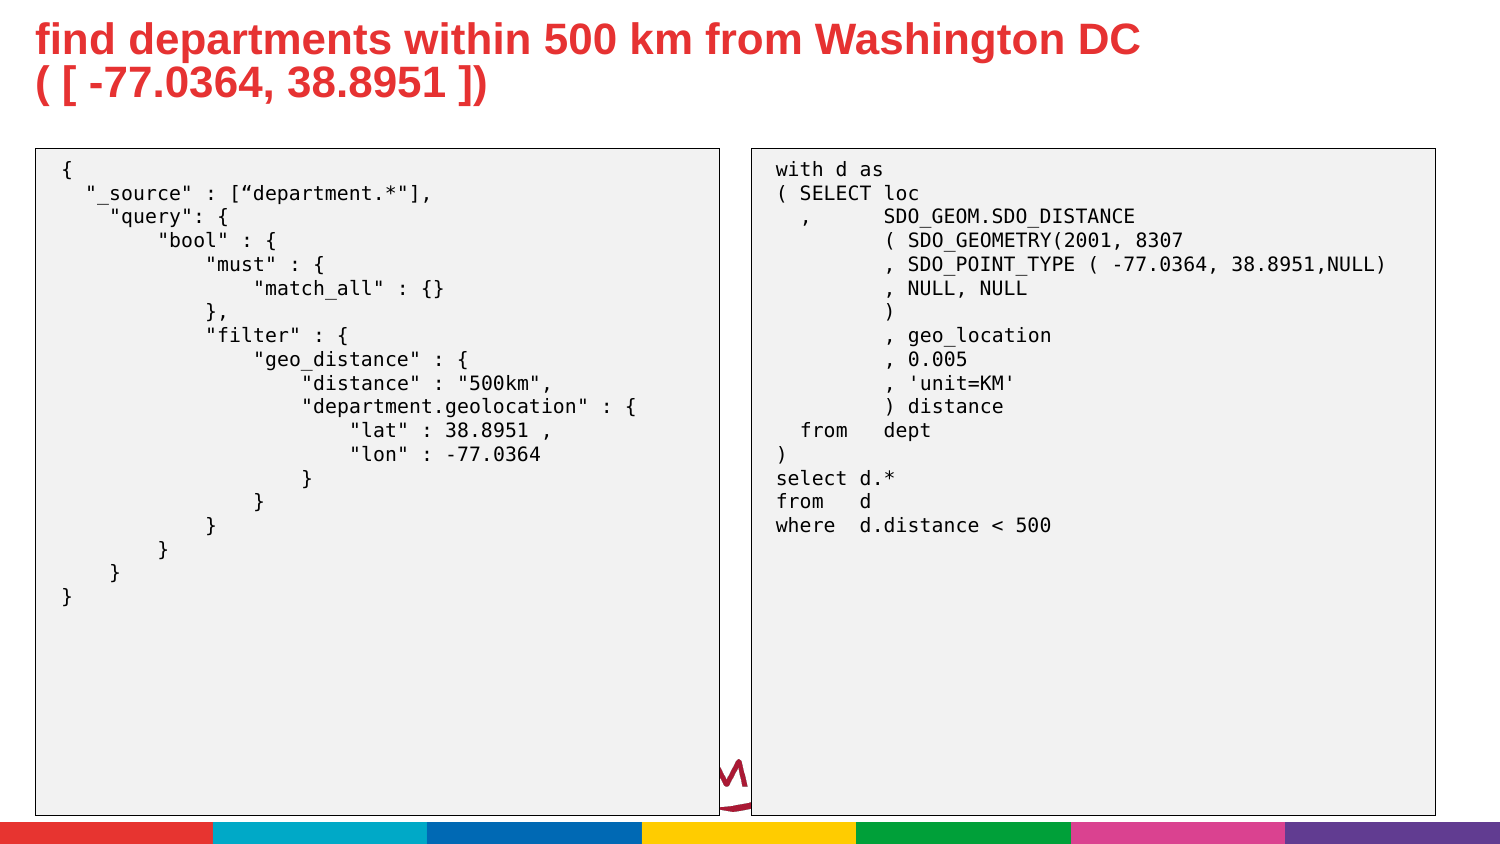

# find departments within 500 km from Washington DC ( [ -77.0364, 38.8951 ])

{
  "_source" : [“department.*"],
    "query": {
        "bool" : {
            "must" : {
                "match_all" : {}
            },
            "filter" : {
                "geo_distance" : {
                    "distance" : "500km",
                    "department.geolocation" : {
                        "lat" : 38.8951 ,
                        "lon" : -77.0364
                    }
                }
            }
        }
    }
}
with d as
( SELECT loc
  ,      SDO_GEOM.SDO_DISTANCE
         ( SDO_GEOMETRY(2001, 8307
         , SDO_POINT_TYPE ( -77.0364, 38.8951,NULL)
         , NULL, NULL
         )
         , geo_location
         , 0.005
         , 'unit=KM'
         ) distance
  from   dept
)
select d.*
from   d
where  d.distance < 500